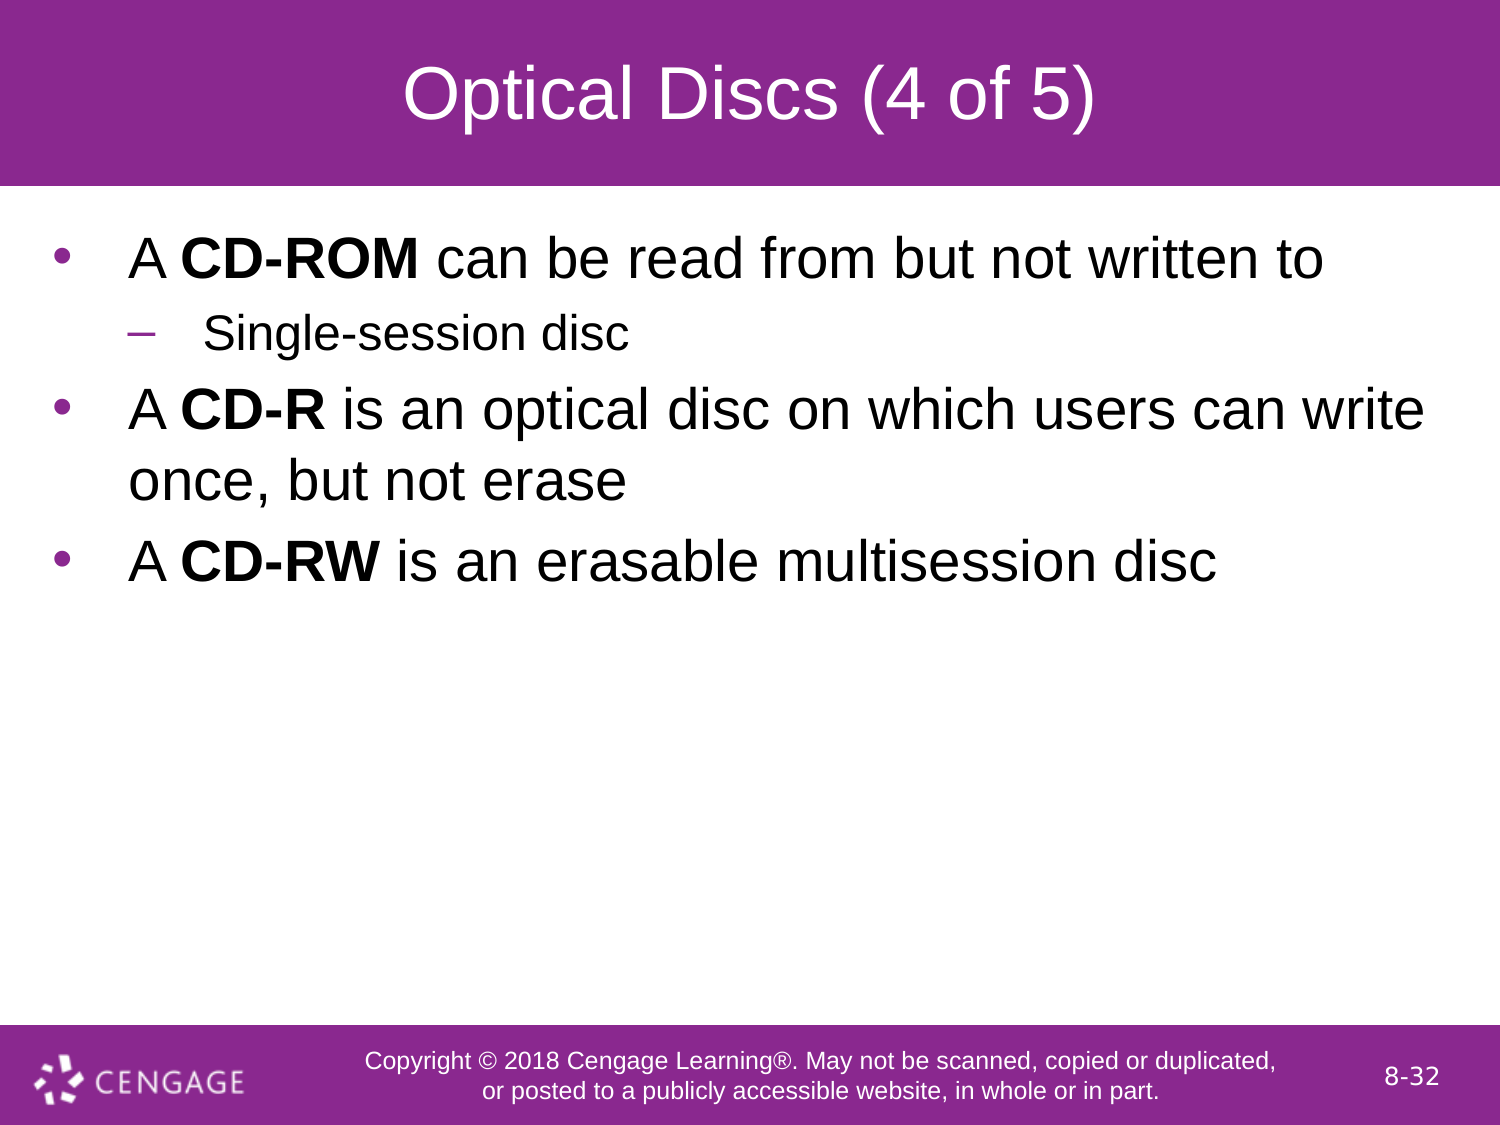

# Optical Discs (4 of 5)
A CD-ROM can be read from but not written to
Single-session disc
A CD-R is an optical disc on which users can write once, but not erase
A CD-RW is an erasable multisession disc